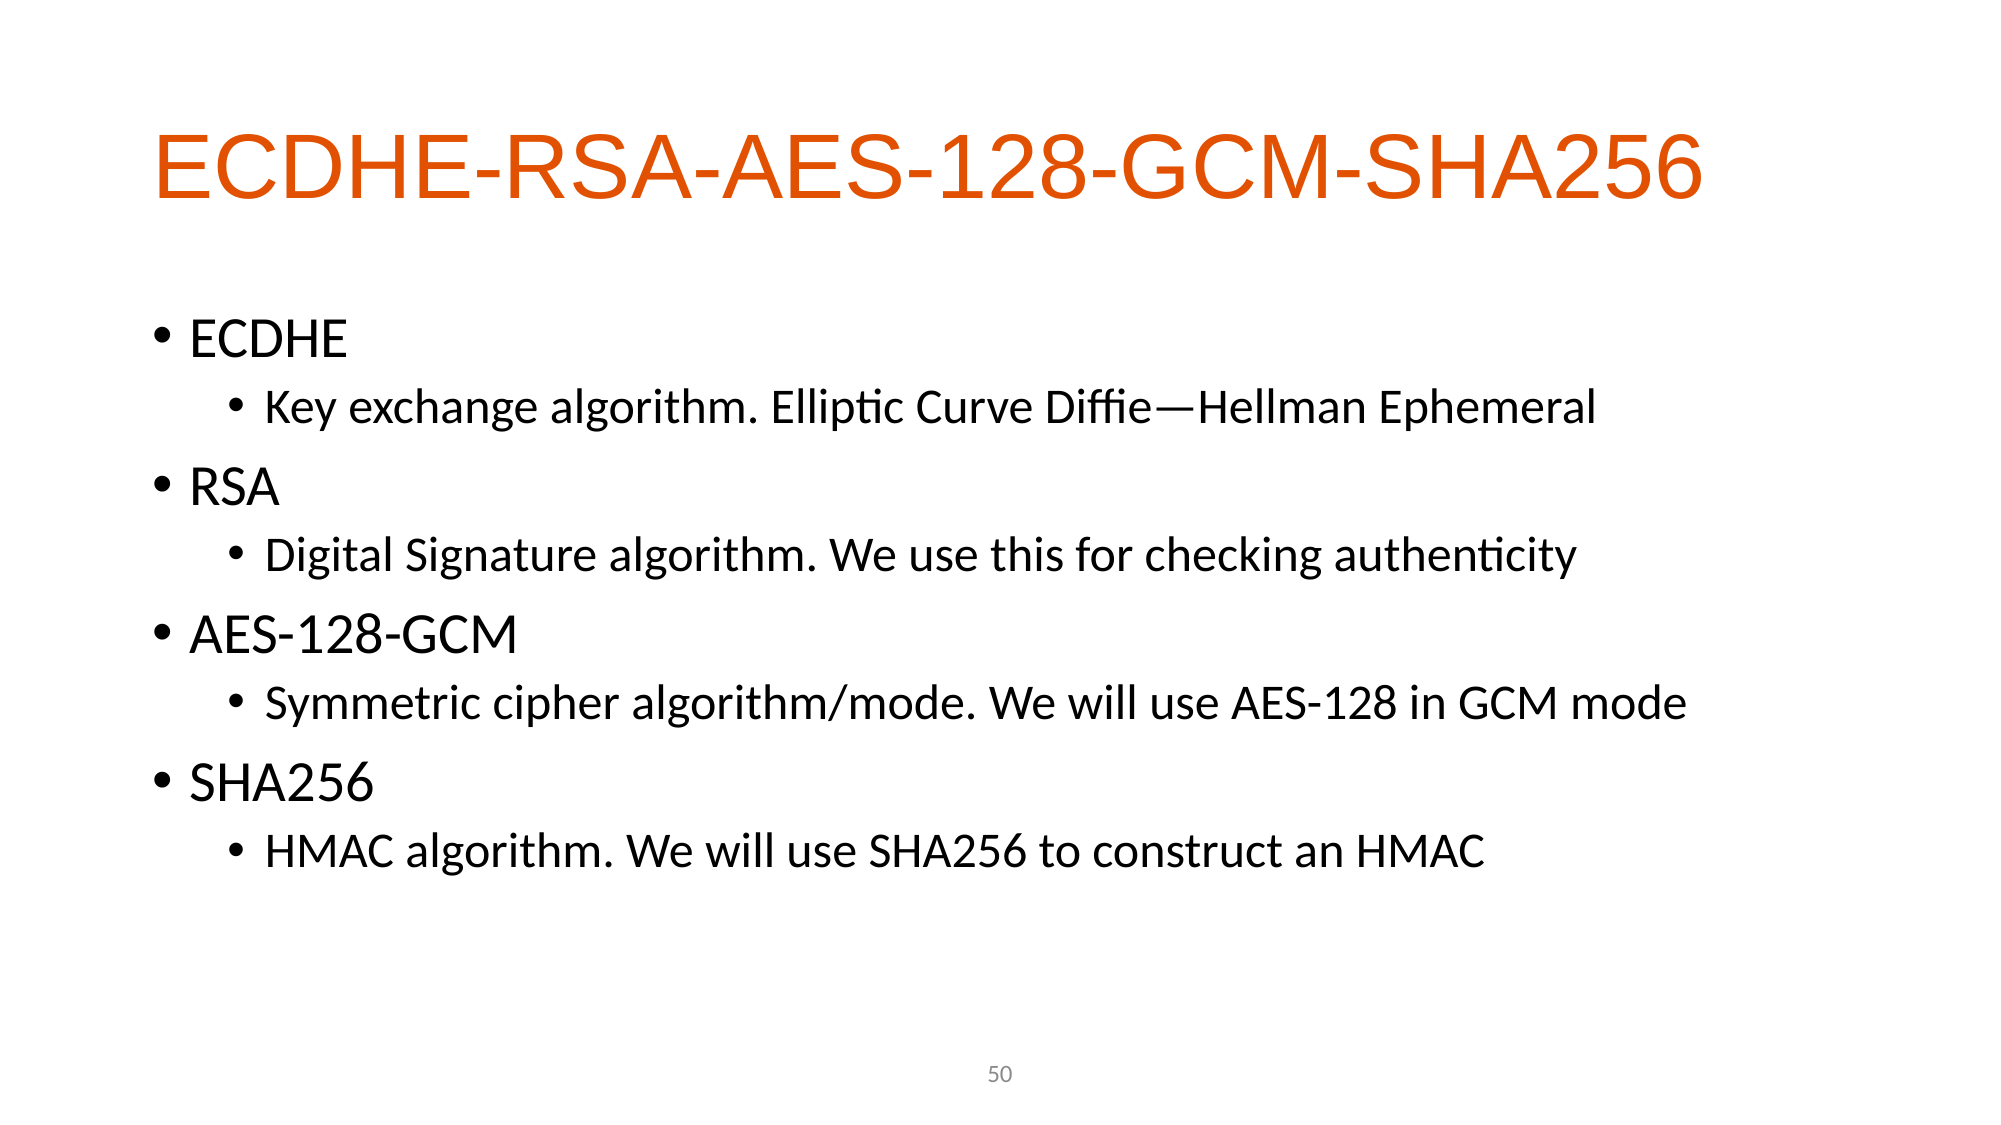

# ECDHE-RSA-AES-128-GCM-SHA256
ECDHE
Key exchange algorithm. Elliptic Curve Diffie—Hellman Ephemeral
RSA
Digital Signature algorithm. We use this for checking authenticity
AES-128-GCM
Symmetric cipher algorithm/mode. We will use AES-128 in GCM mode
SHA256
HMAC algorithm. We will use SHA256 to construct an HMAC
50